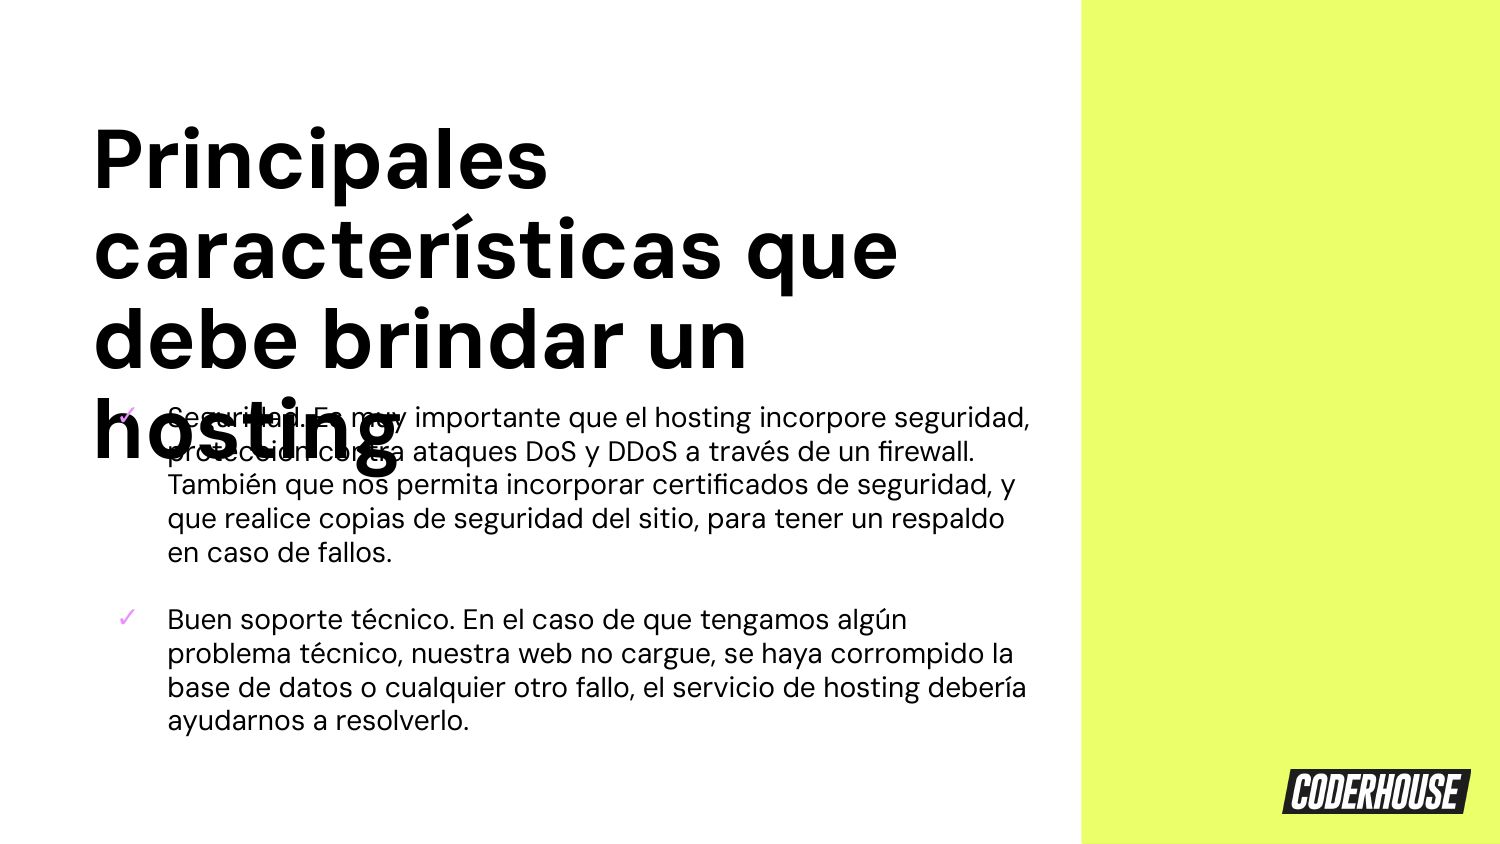

Principales características que debe brindar un hosting

Seguridad. Es muy importante que el hosting incorpore seguridad, protección contra ataques DoS y DDoS a través de un firewall. También que nos permita incorporar certificados de seguridad, y que realice copias de seguridad del sitio, para tener un respaldo en caso de fallos.

Buen soporte técnico. En el caso de que tengamos algún problema técnico, nuestra web no cargue, se haya corrompido la base de datos o cualquier otro fallo, el servicio de hosting debería ayudarnos a resolverlo.